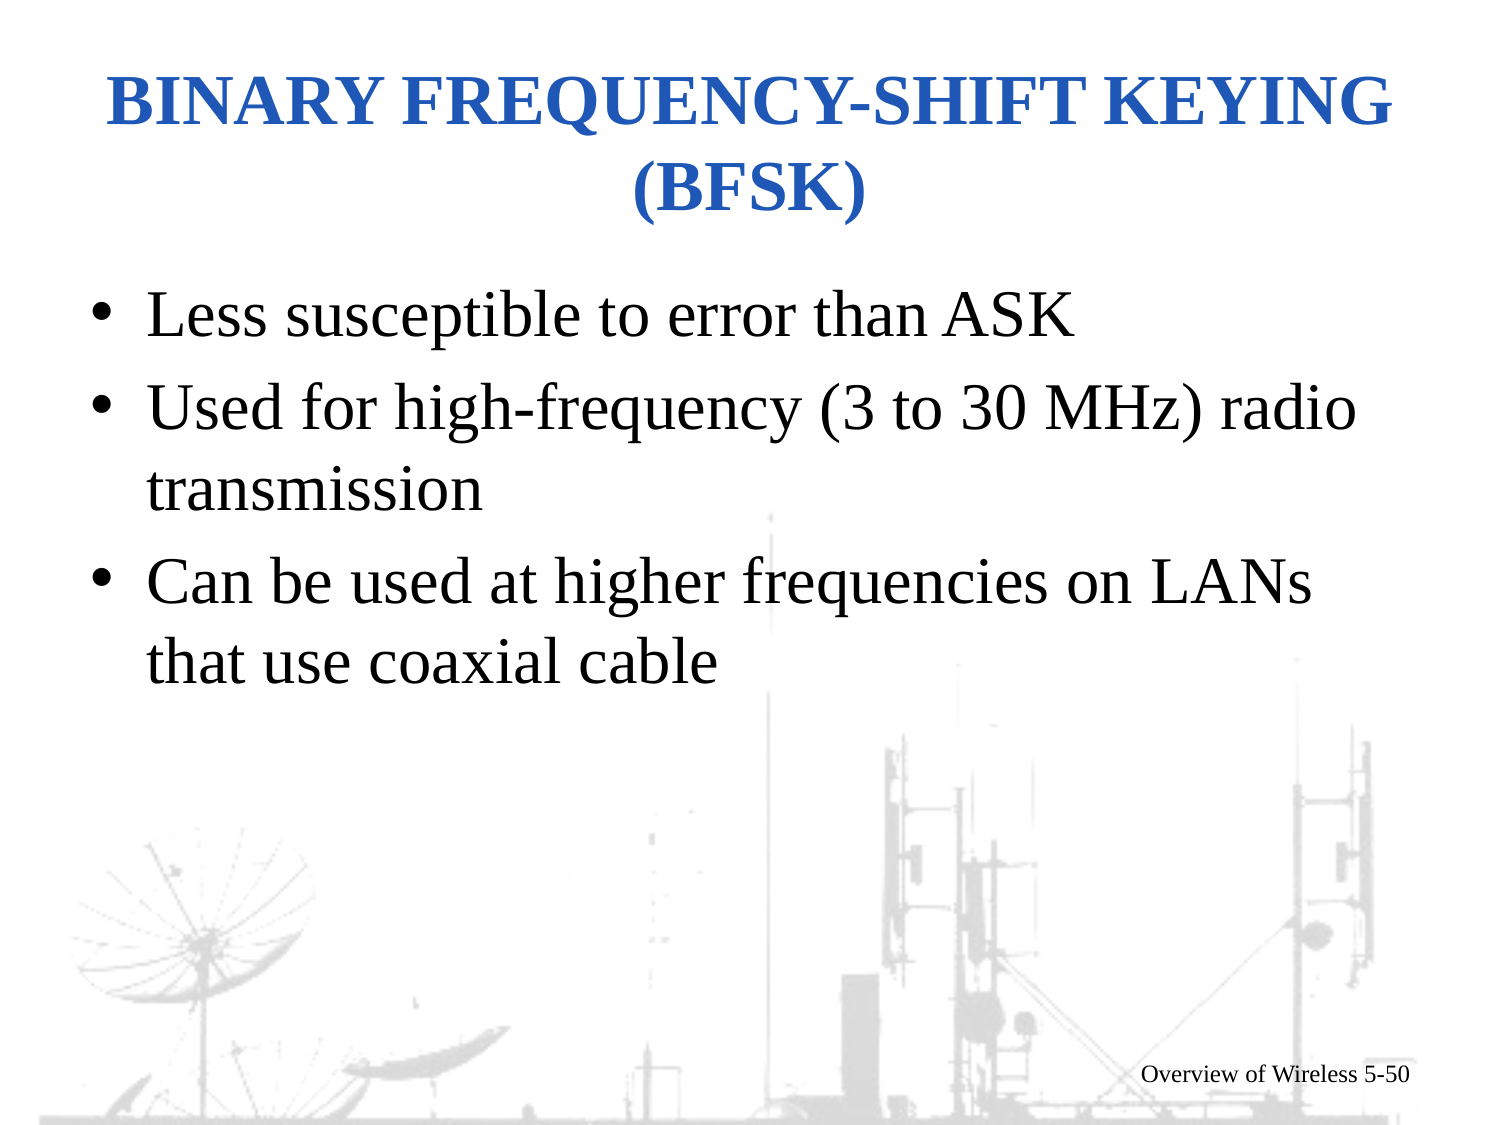

# Binary Frequency-Shift Keying (BFSK)
Less susceptible to error than ASK
Used for high-frequency (3 to 30 MHz) radio transmission
Can be used at higher frequencies on LANs that use coaxial cable
Overview of Wireless 5-50